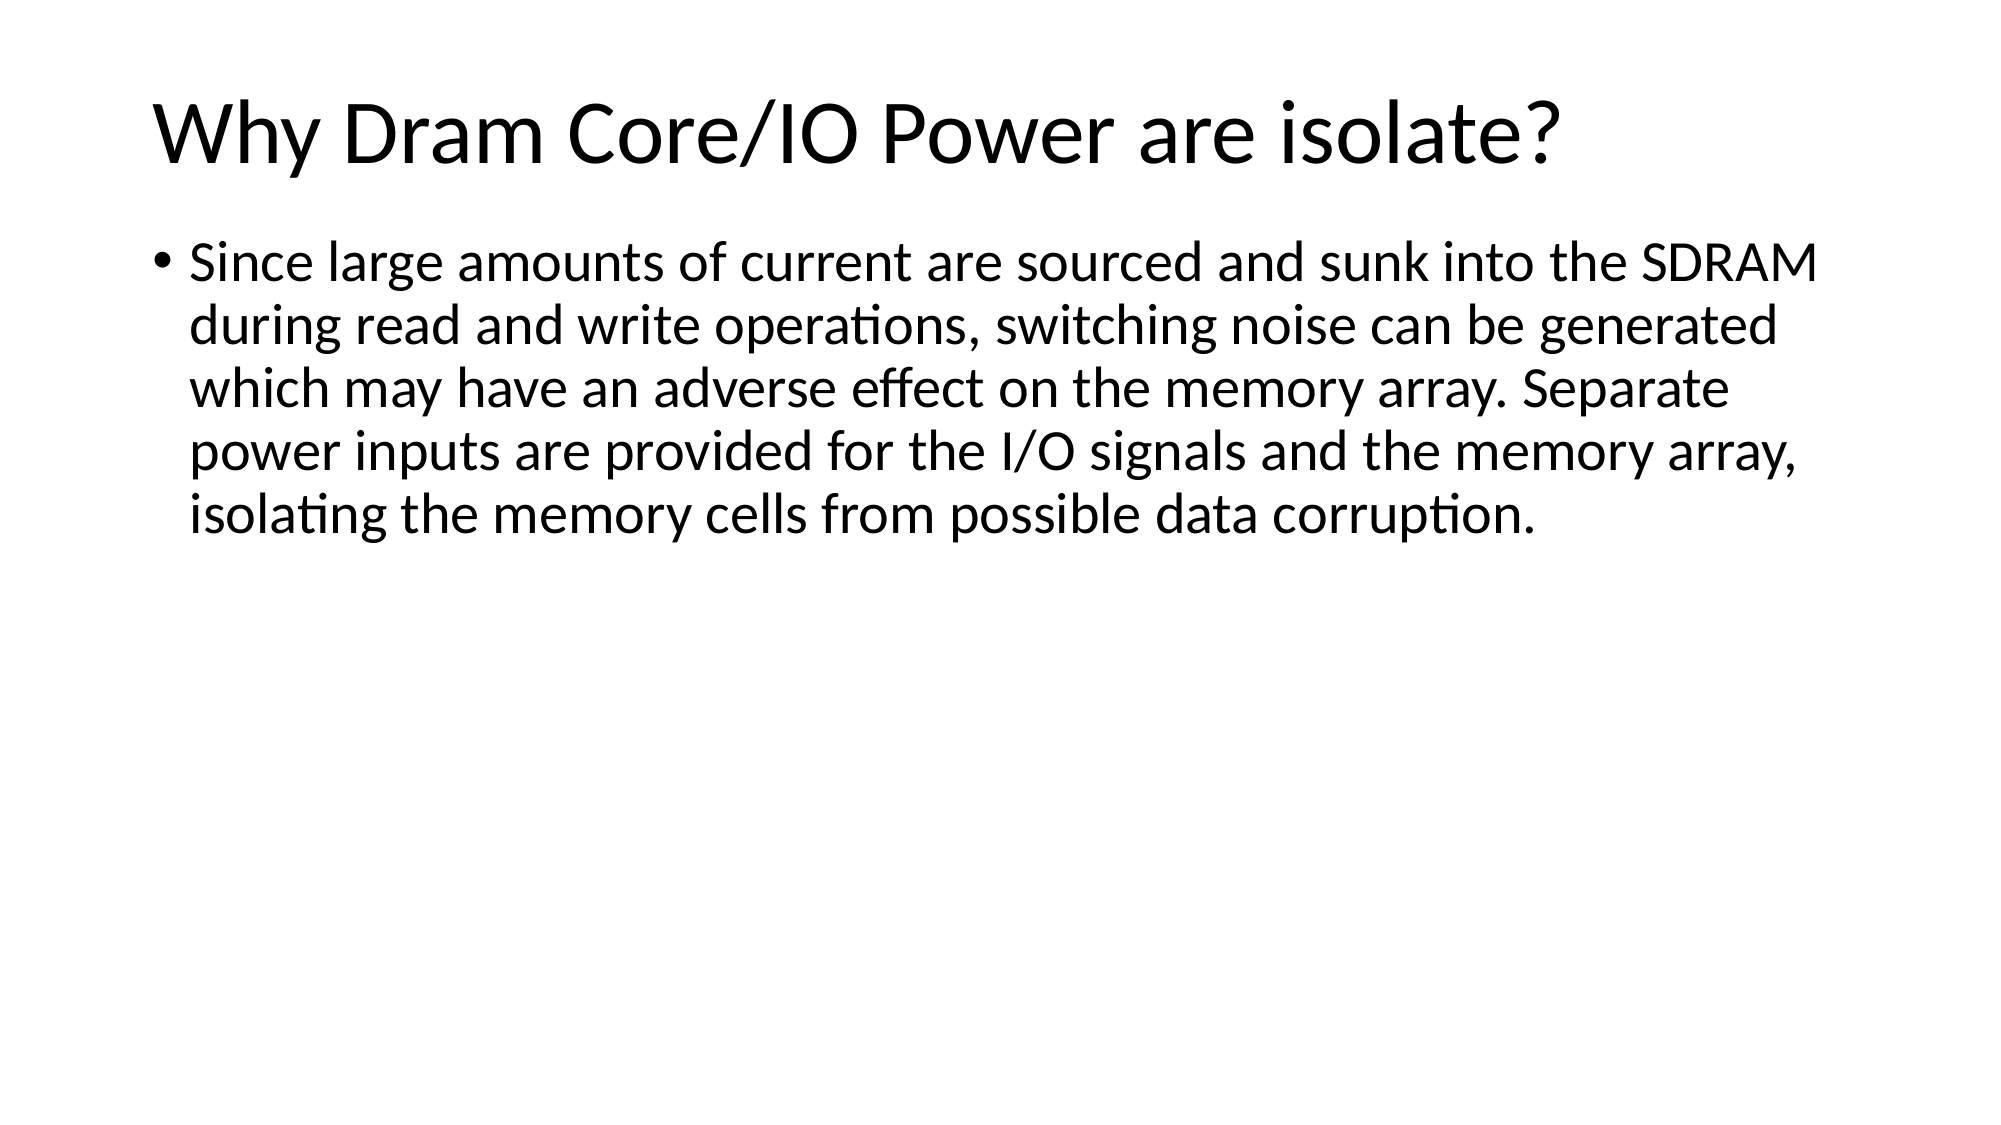

# Why Dram Core/IO Power are isolate?
Since large amounts of current are sourced and sunk into the SDRAM during read and write operations, switching noise can be generated which may have an adverse effect on the memory array. Separate power inputs are provided for the I/O signals and the memory array, isolating the memory cells from possible data corruption.